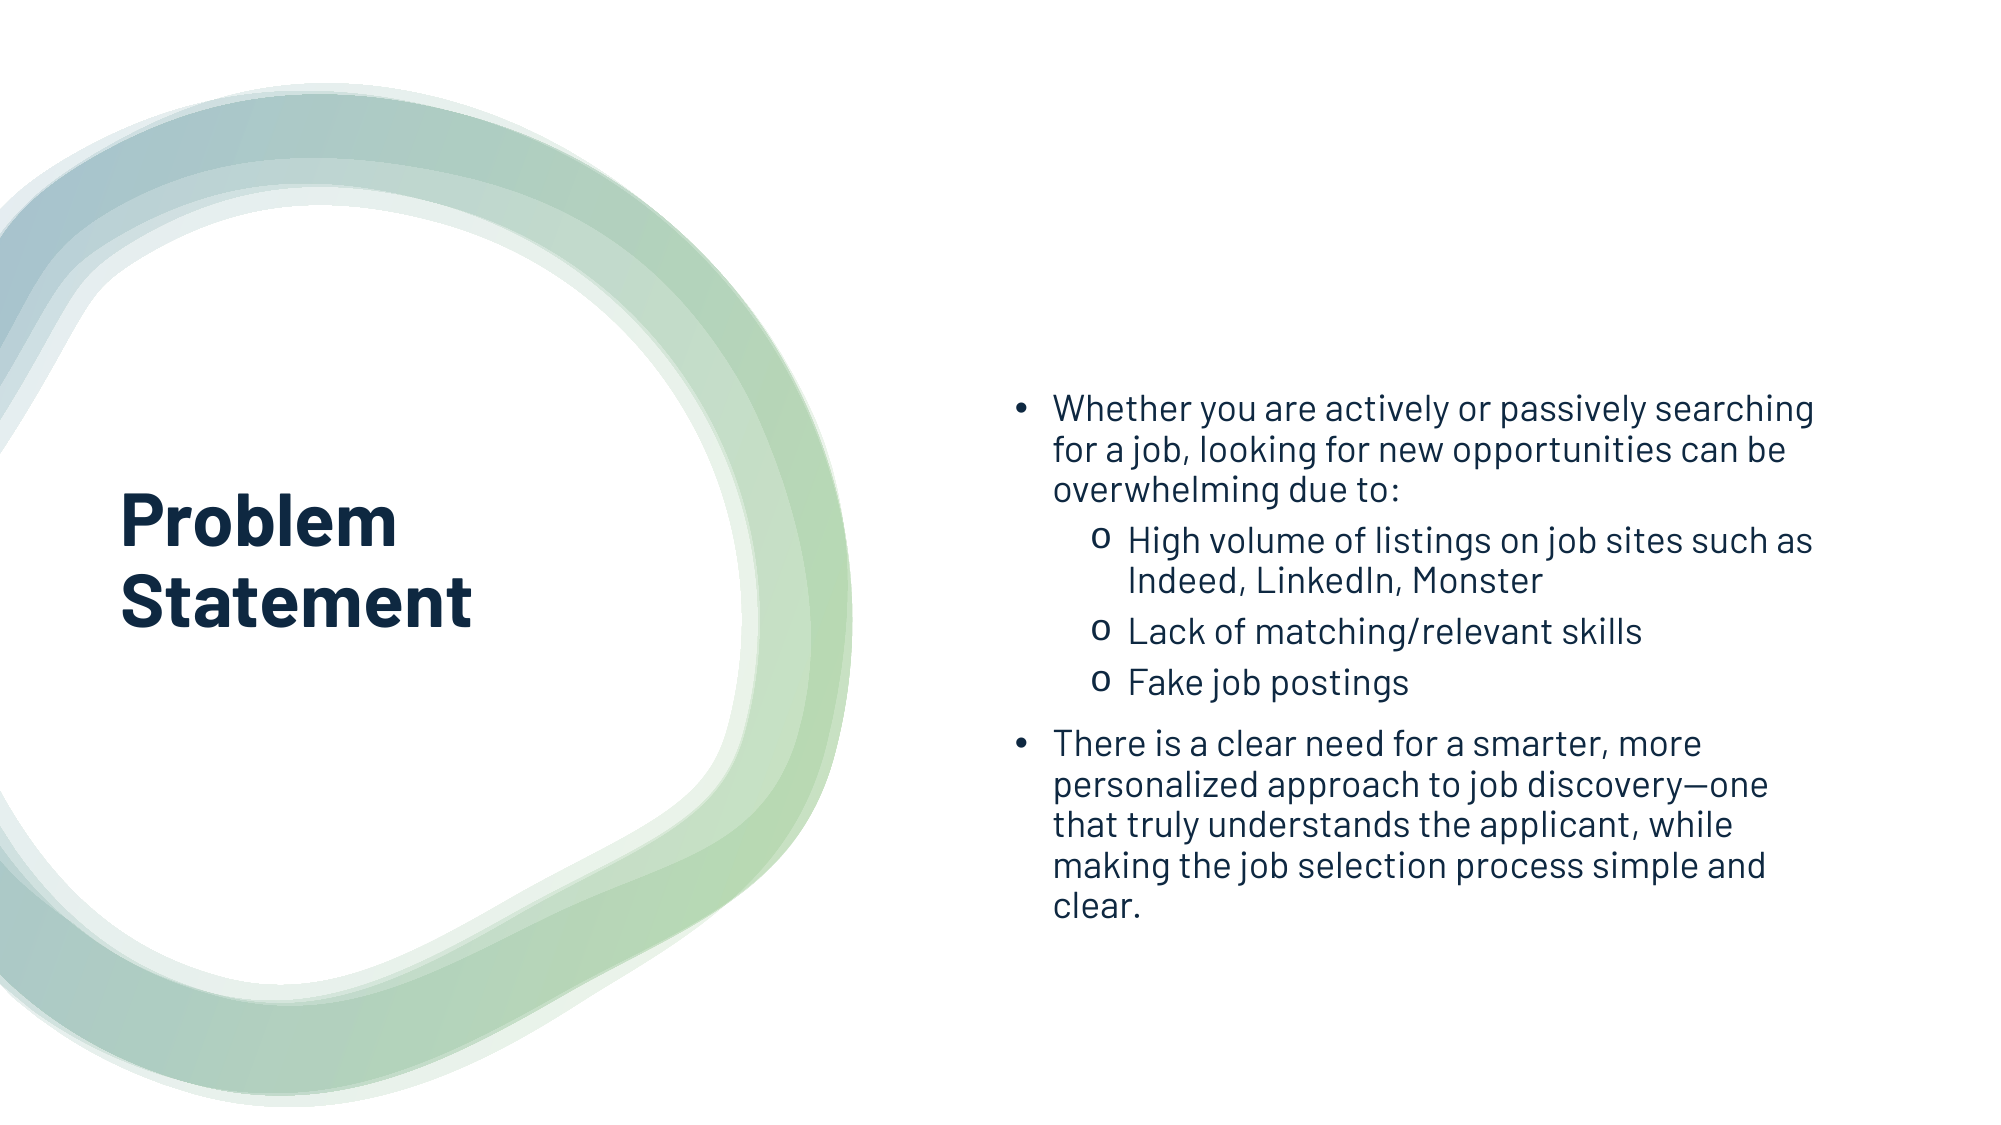

# Problem Statement
Whether you are actively or passively searching for a job, looking for new opportunities can be overwhelming due to:
High volume of listings on job sites such as Indeed, LinkedIn, Monster
Lack of matching/relevant skills
Fake job postings
There is a clear need for a smarter, more personalized approach to job discovery—one that truly understands the applicant, while making the job selection process simple and clear.